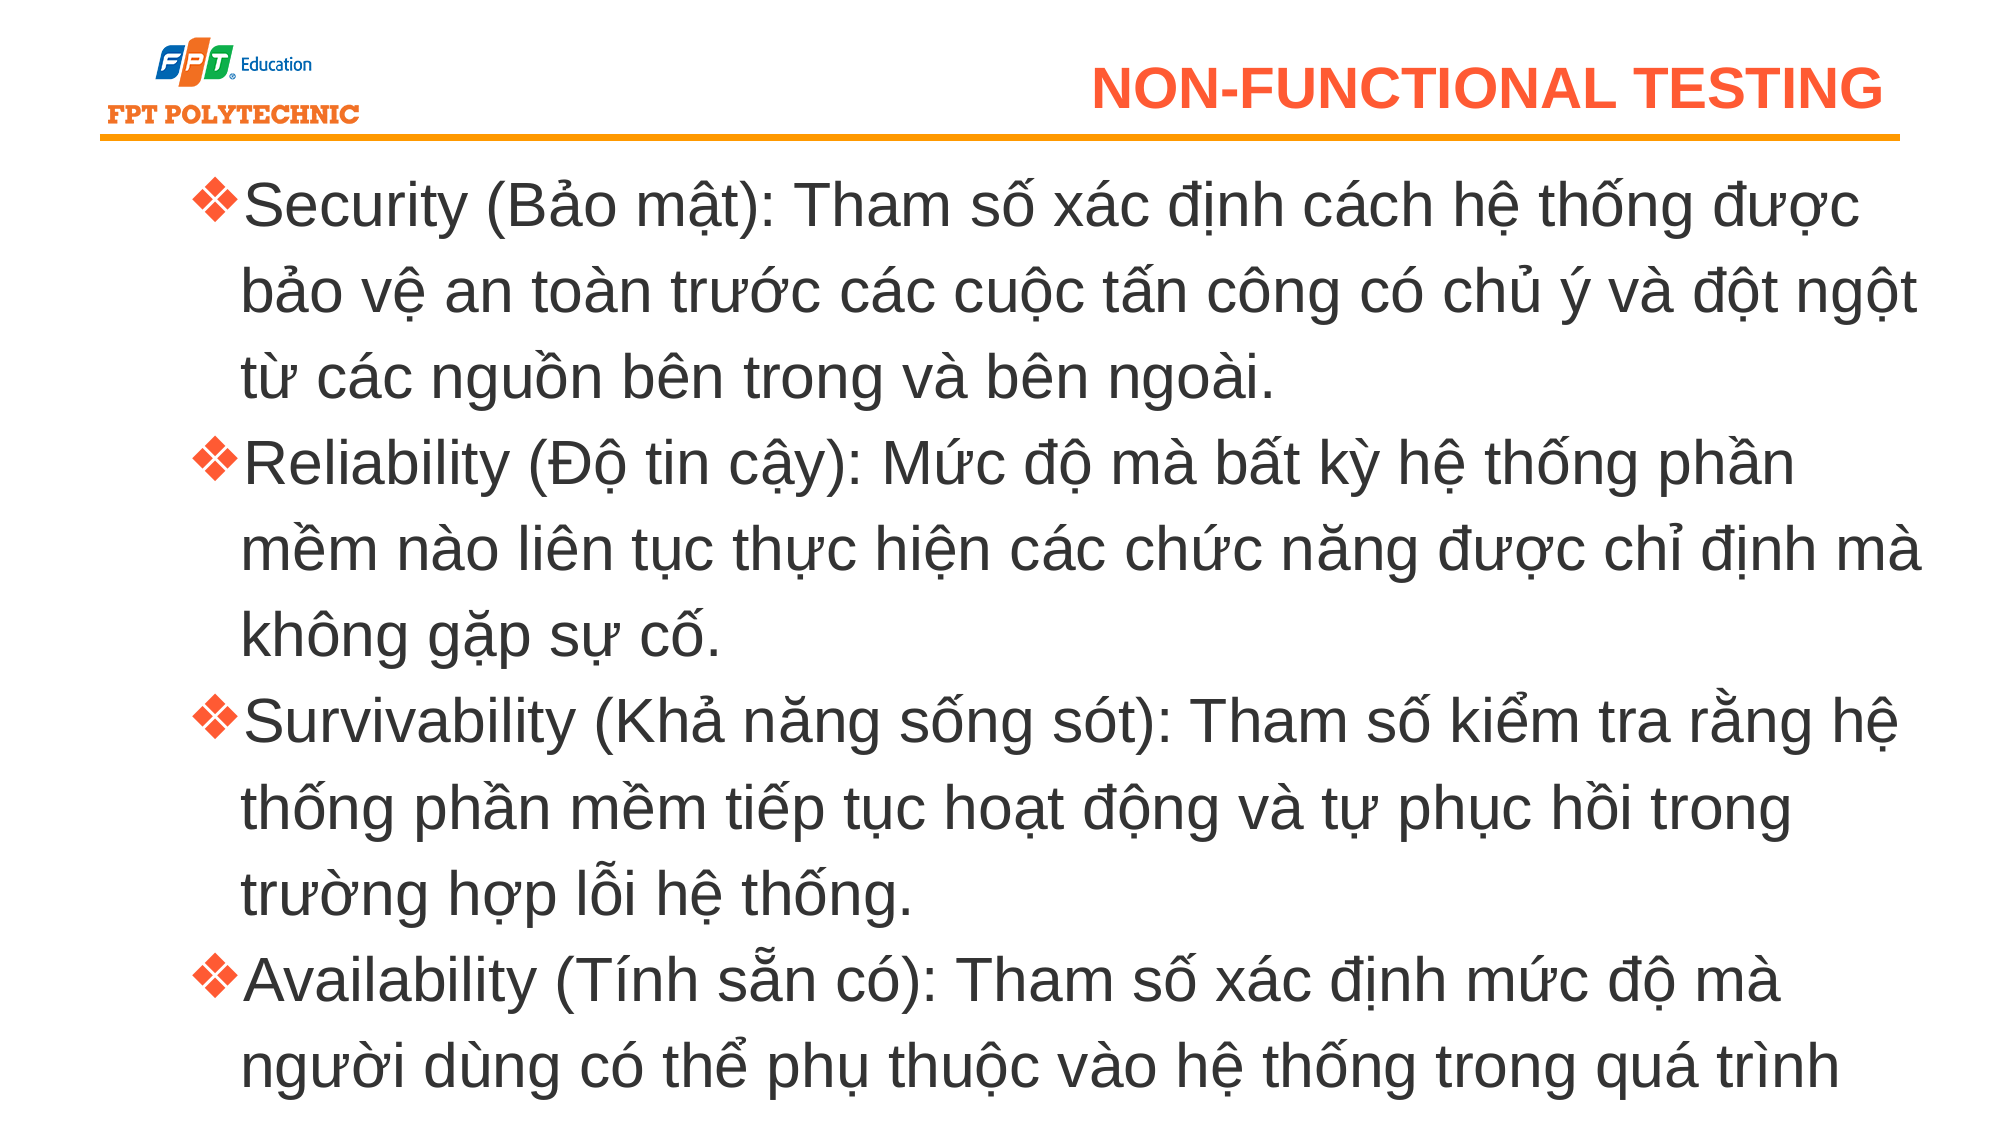

# non-functional testing
Security (Bảo mật): Tham số xác định cách hệ thống được bảo vệ an toàn trước các cuộc tấn công có chủ ý và đột ngột từ các nguồn bên trong và bên ngoài.
Reliability (Độ tin cậy): Mức độ mà bất kỳ hệ thống phần mềm nào liên tục thực hiện các chức năng được chỉ định mà không gặp sự cố.
Survivability (Khả năng sống sót): Tham số kiểm tra rằng hệ thống phần mềm tiếp tục hoạt động và tự phục hồi trong trường hợp lỗi hệ thống.
Availability (Tính sẵn có): Tham số xác định mức độ mà người dùng có thể phụ thuộc vào hệ thống trong quá trình hoạt động.